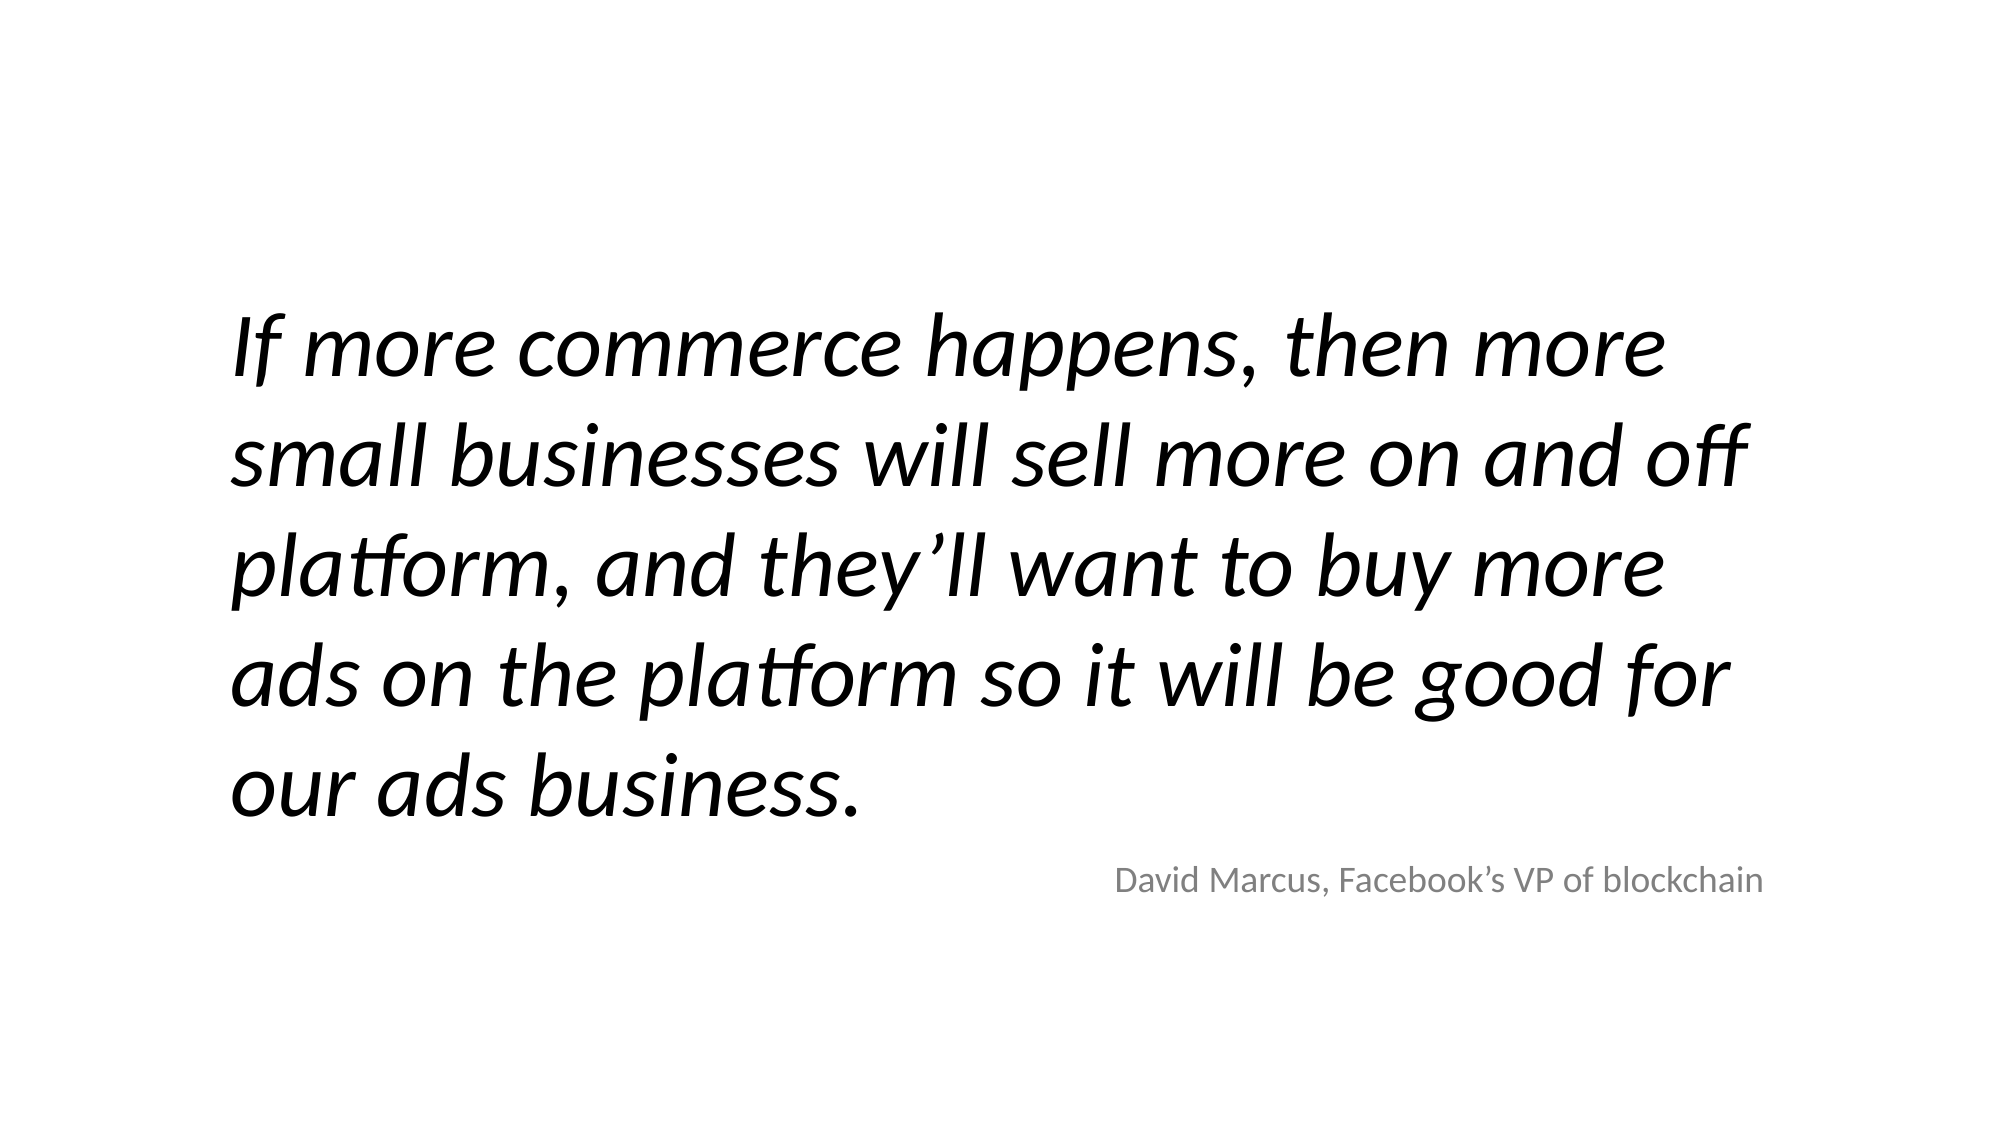

If more commerce happens, then more small businesses will sell more on and off platform, and they’ll want to buy more ads on the platform so it will be good for our ads business.
David Marcus, Facebook’s VP of blockchain